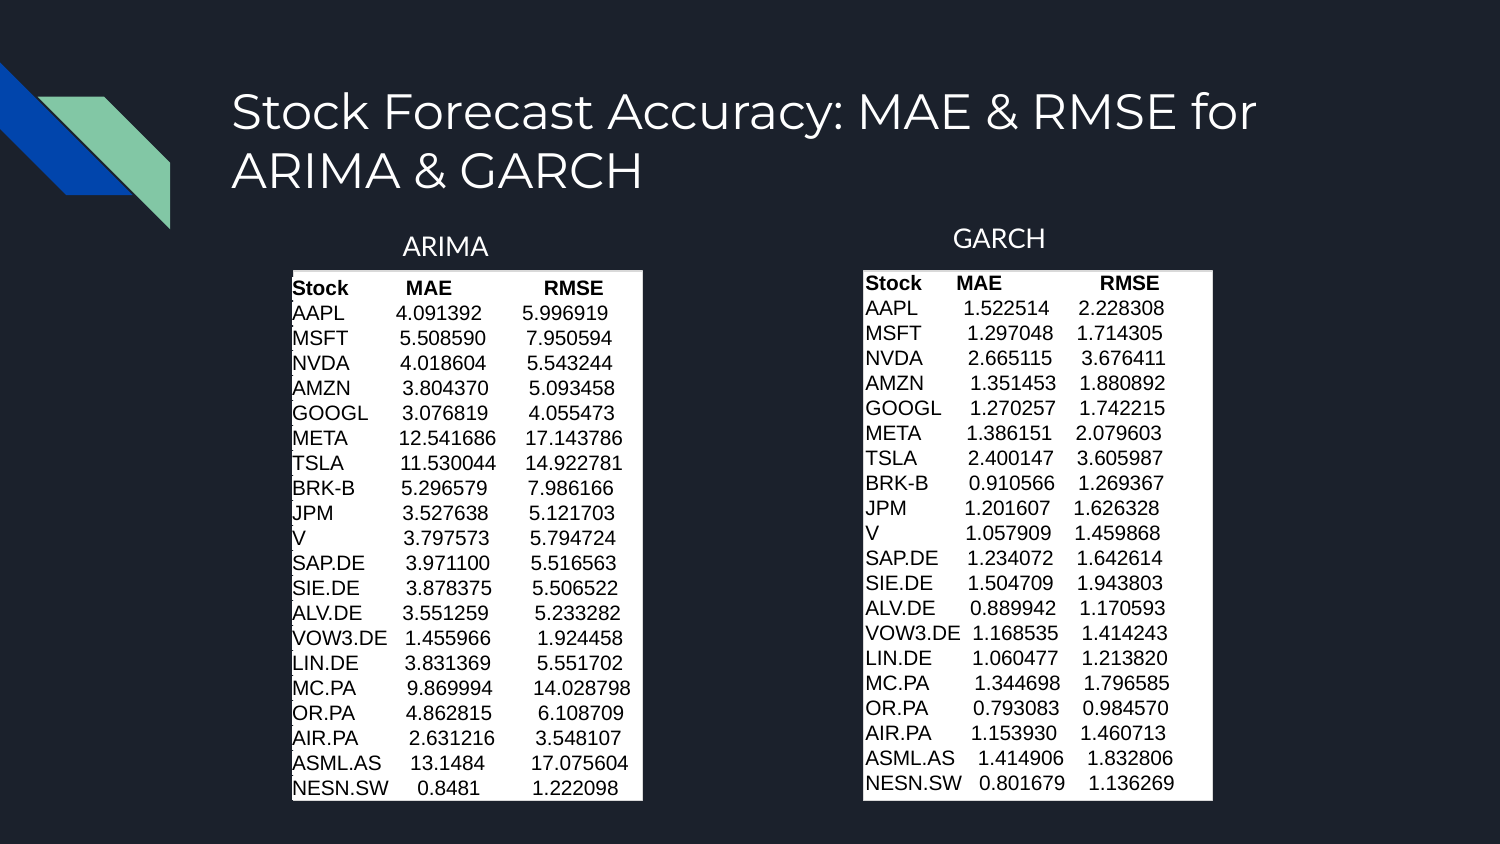

# Stock Forecast Accuracy: MAE & RMSE for ARIMA & GARCH
  GARCH
       ARIMA

Stock          MAE                RMSE
AAPL         4.091392       5.996919
MSFT         5.508590       7.950594
NVDA         4.018604       5.543244
AMZN         3.804370       5.093458
GOOGL      3.076819       4.055473
META         12.541686     17.143786
TSLA          11.530044     14.922781
BRK‑B        5.296579       7.986166
JPM            3.527638       5.121703
V                 3.797573       5.794724
SAP.DE       3.971100       5.516563
SIE.DE        3.878375       5.506522
ALV.DE       3.551259        5.233282
VOW3.DE   1.455966        1.924458
LIN.DE        3.831369        5.551702
MC.PA         9.869994       14.028798
OR.PA         4.862815        6.108709
AIR.PA         2.631216       3.548107
ASML.AS     13.1484        17.075604
NESN.SW     0.8481         1.222098

Stock      MAE                 RMSE
AAPL        1.522514     2.228308
MSFT        1.297048    1.714305
NVDA        2.665115     3.676411
AMZN        1.351453    1.880892
GOOGL     1.270257    1.742215
META        1.386151    2.079603
TSLA         2.400147    3.605987
BRK‑B       0.910566    1.269367
JPM          1.201607    1.626328
V               1.057909    1.459868
SAP.DE     1.234072    1.642614
SIE.DE      1.504709    1.943803
ALV.DE      0.889942    1.170593
VOW3.DE  1.168535    1.414243
LIN.DE       1.060477    1.213820
MC.PA        1.344698    1.796585
OR.PA        0.793083    0.984570
AIR.PA       1.153930    1.460713
ASML.AS    1.414906    1.832806
NESN.SW   0.801679    1.136269